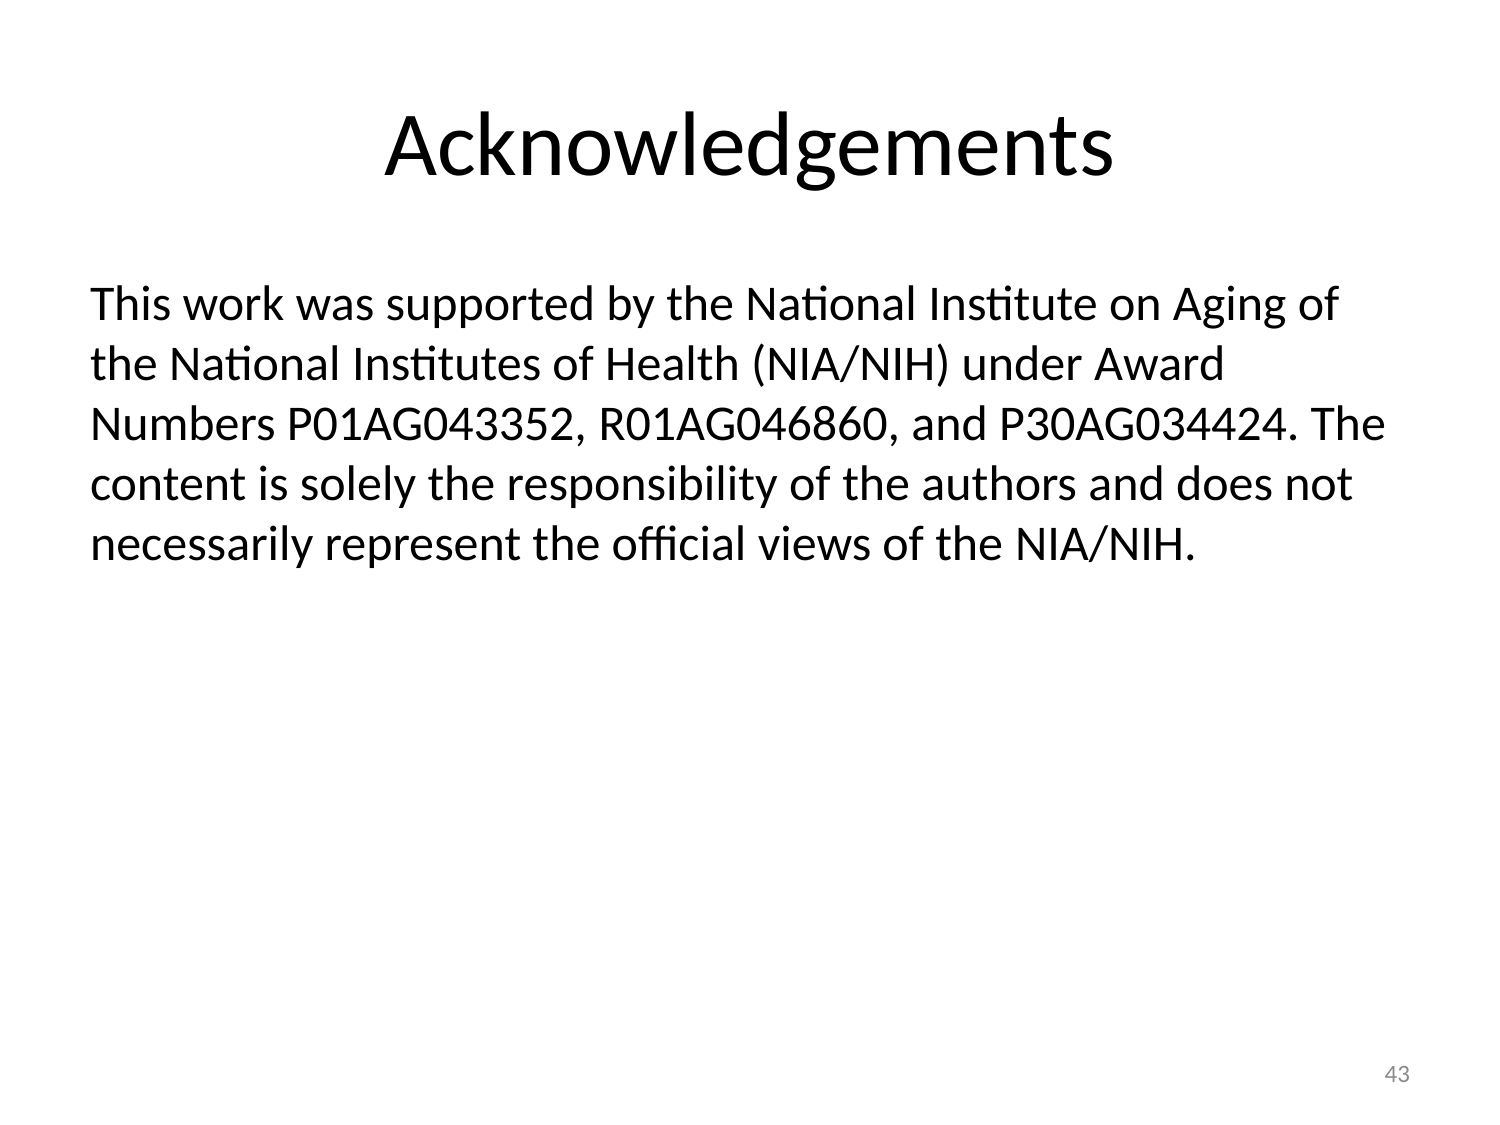

# Acknowledgements
This work was supported by the National Institute on Aging of the National Institutes of Health (NIA/NIH) under Award Numbers P01AG043352, R01AG046860, and P30AG034424. The content is solely the responsibility of the authors and does not necessarily represent the official views of the NIA/NIH.
43